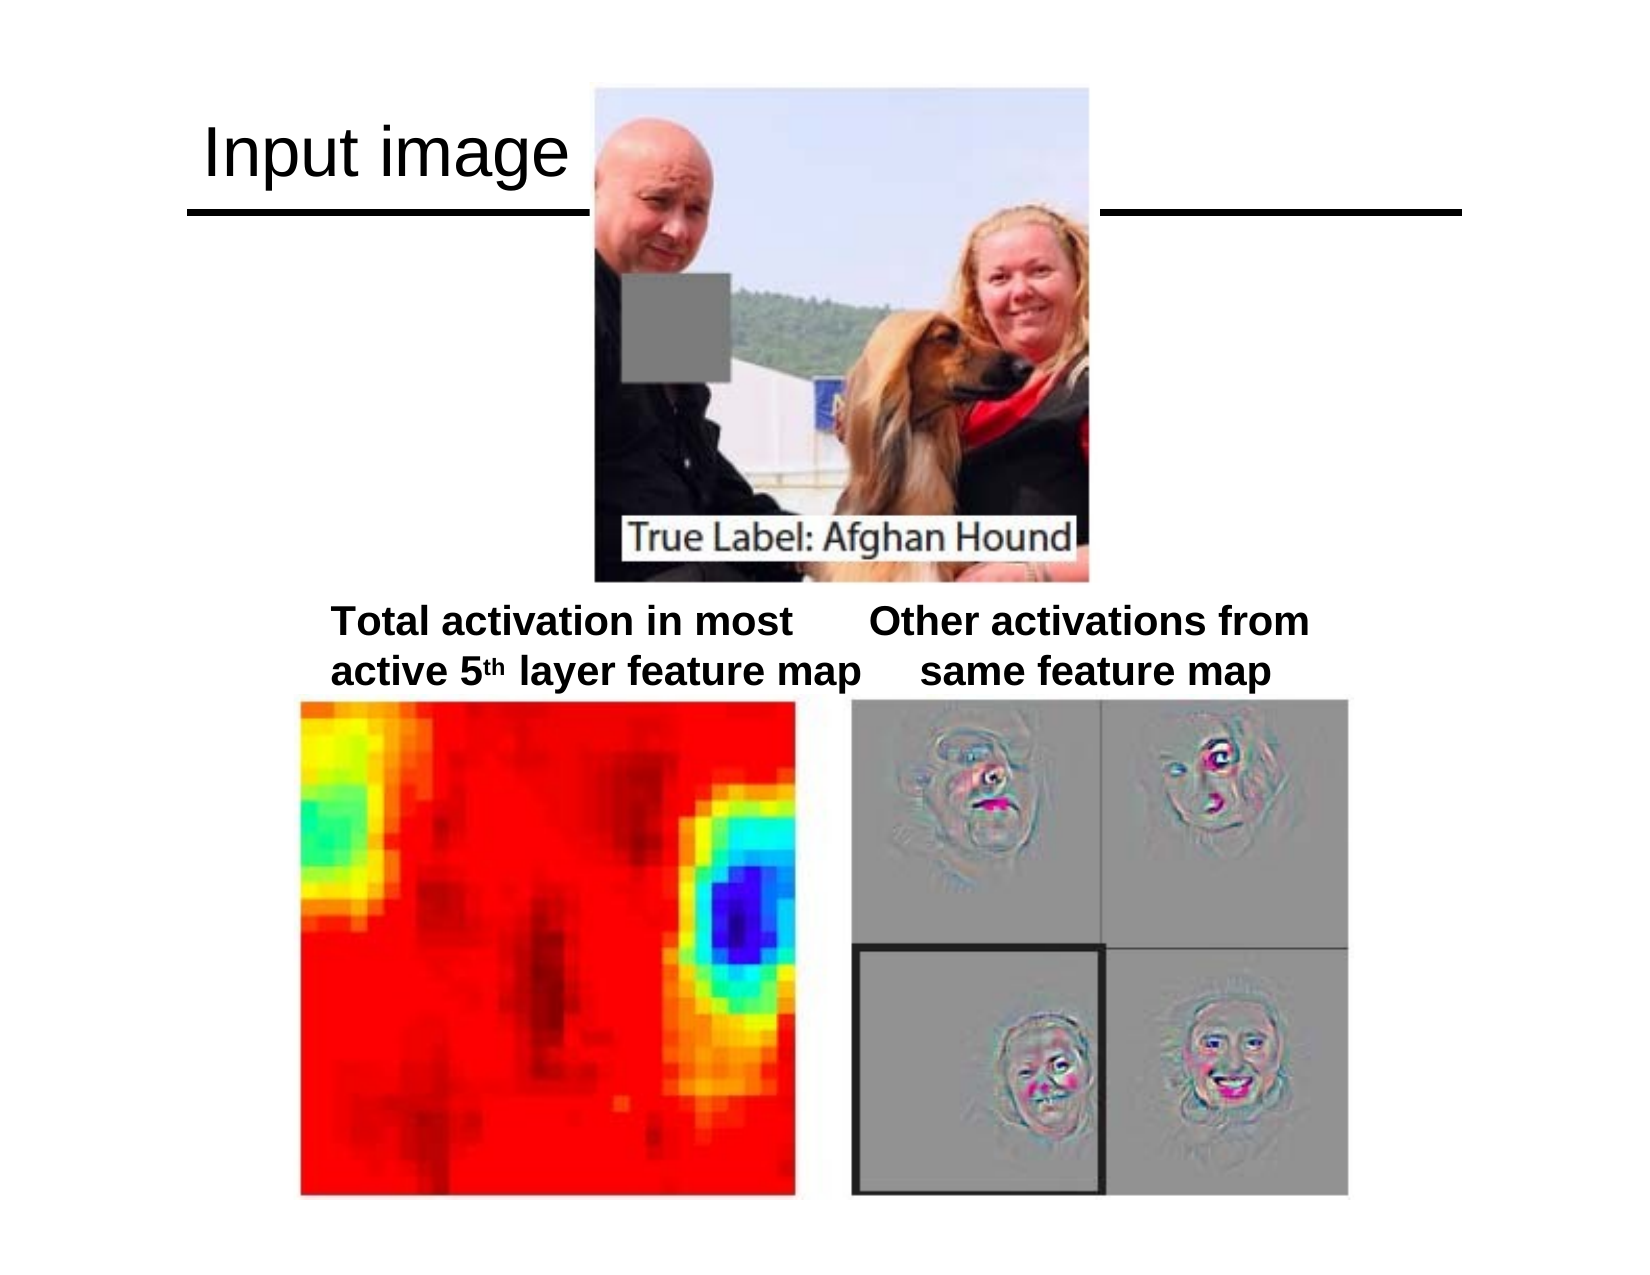

# Input image
Total activation in most active 5th  layer feature map
Other activations from same feature map